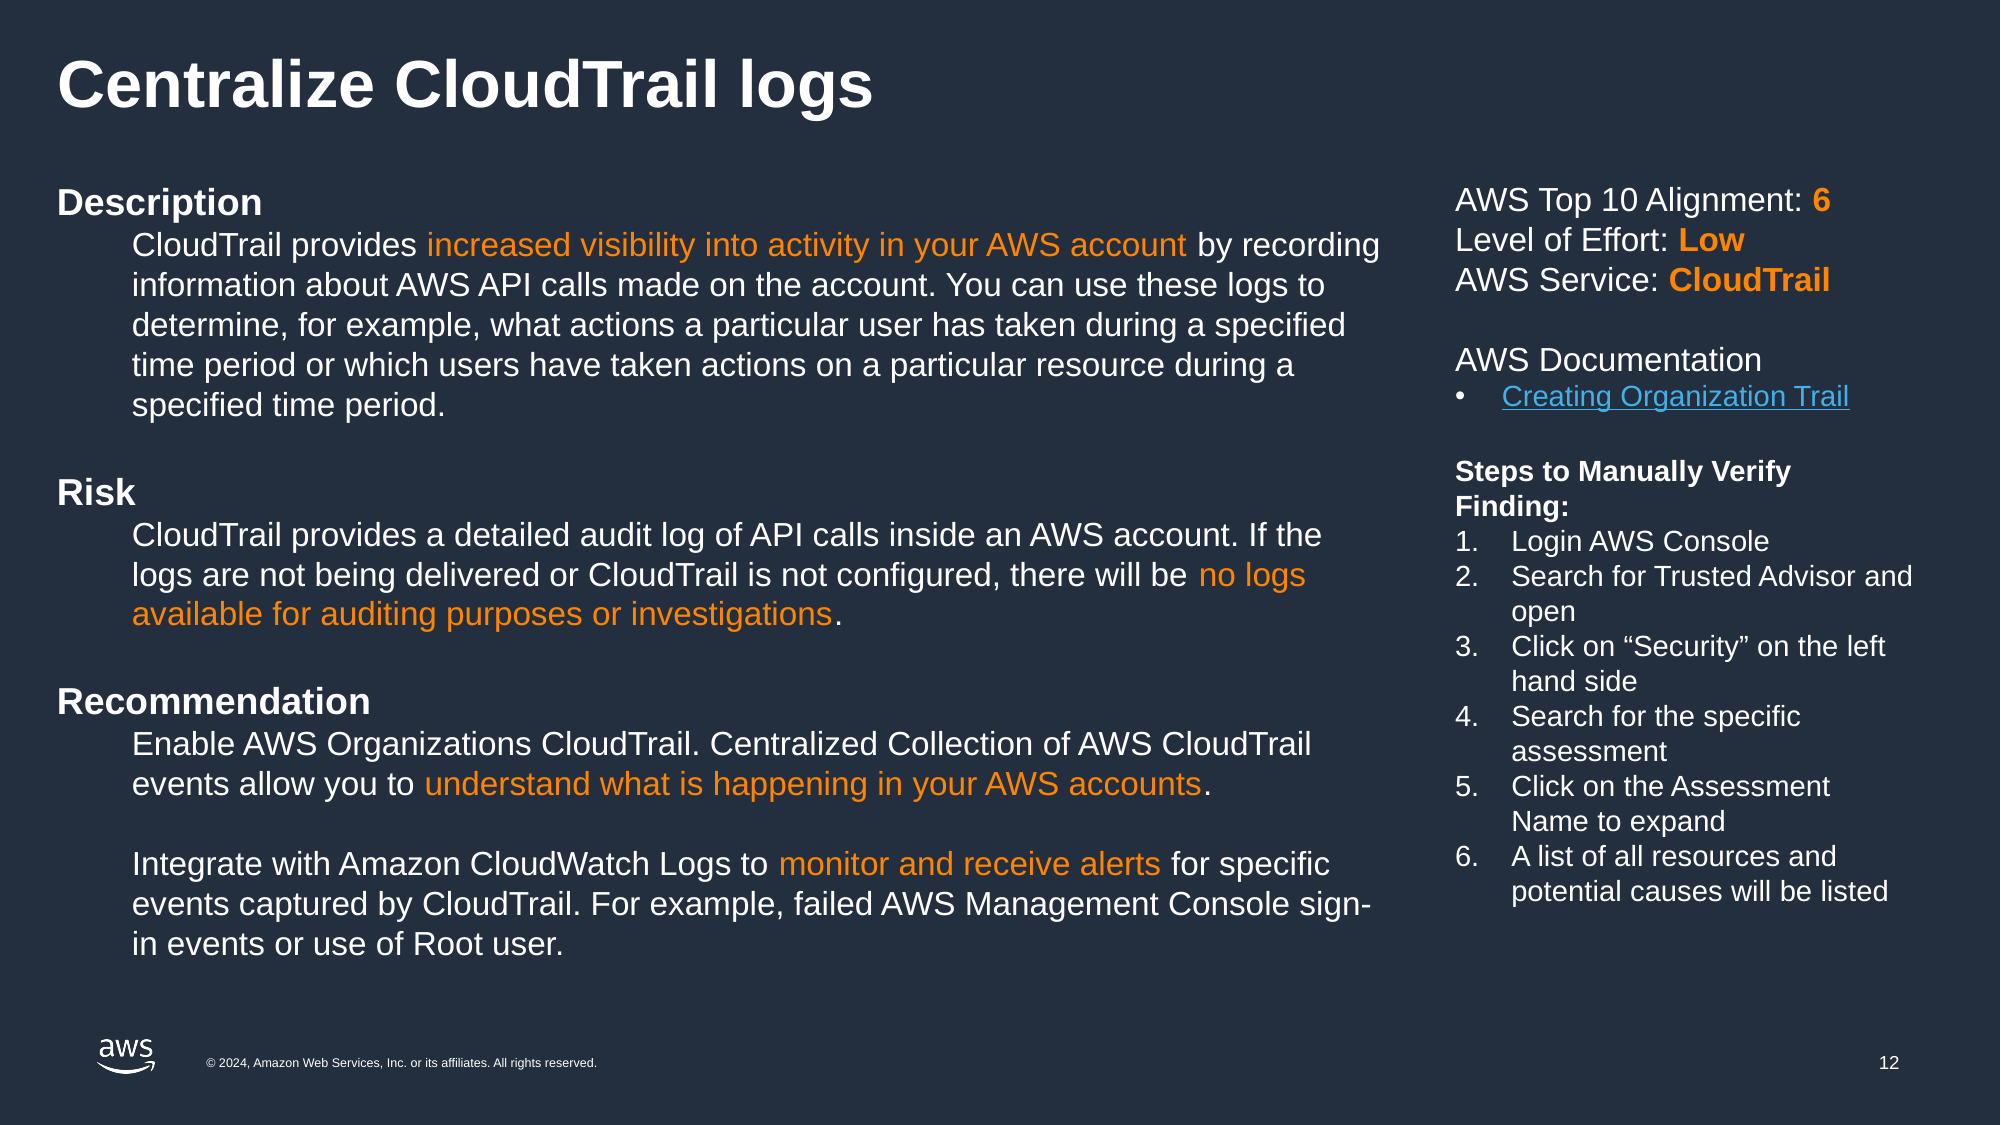

# Centralize CloudTrail logs
Description
CloudTrail provides increased visibility into activity in your AWS account by recording information about AWS API calls made on the account. You can use these logs to determine, for example, what actions a particular user has taken during a specified time period or which users have taken actions on a particular resource during a specified time period.

Risk
CloudTrail provides a detailed audit log of API calls inside an AWS account. If the logs are not being delivered or CloudTrail is not configured, there will be no logs available for auditing purposes or investigations.

Recommendation
Enable AWS Organizations CloudTrail. Centralized Collection of AWS CloudTrail events allow you to understand what is happening in your AWS accounts.

Integrate with Amazon CloudWatch Logs to monitor and receive alerts for specific events captured by CloudTrail. For example, failed AWS Management Console sign-in events or use of Root user.
AWS Top 10 Alignment: 6
Level of Effort: Low
AWS Service: CloudTrail

AWS Documentation
Creating Organization Trail

Steps to Manually Verify Finding:
Login AWS Console
Search for Trusted Advisor and open
Click on “Security” on the left hand side
Search for the specific assessment
Click on the Assessment Name to expand
A list of all resources and potential causes will be listed
12